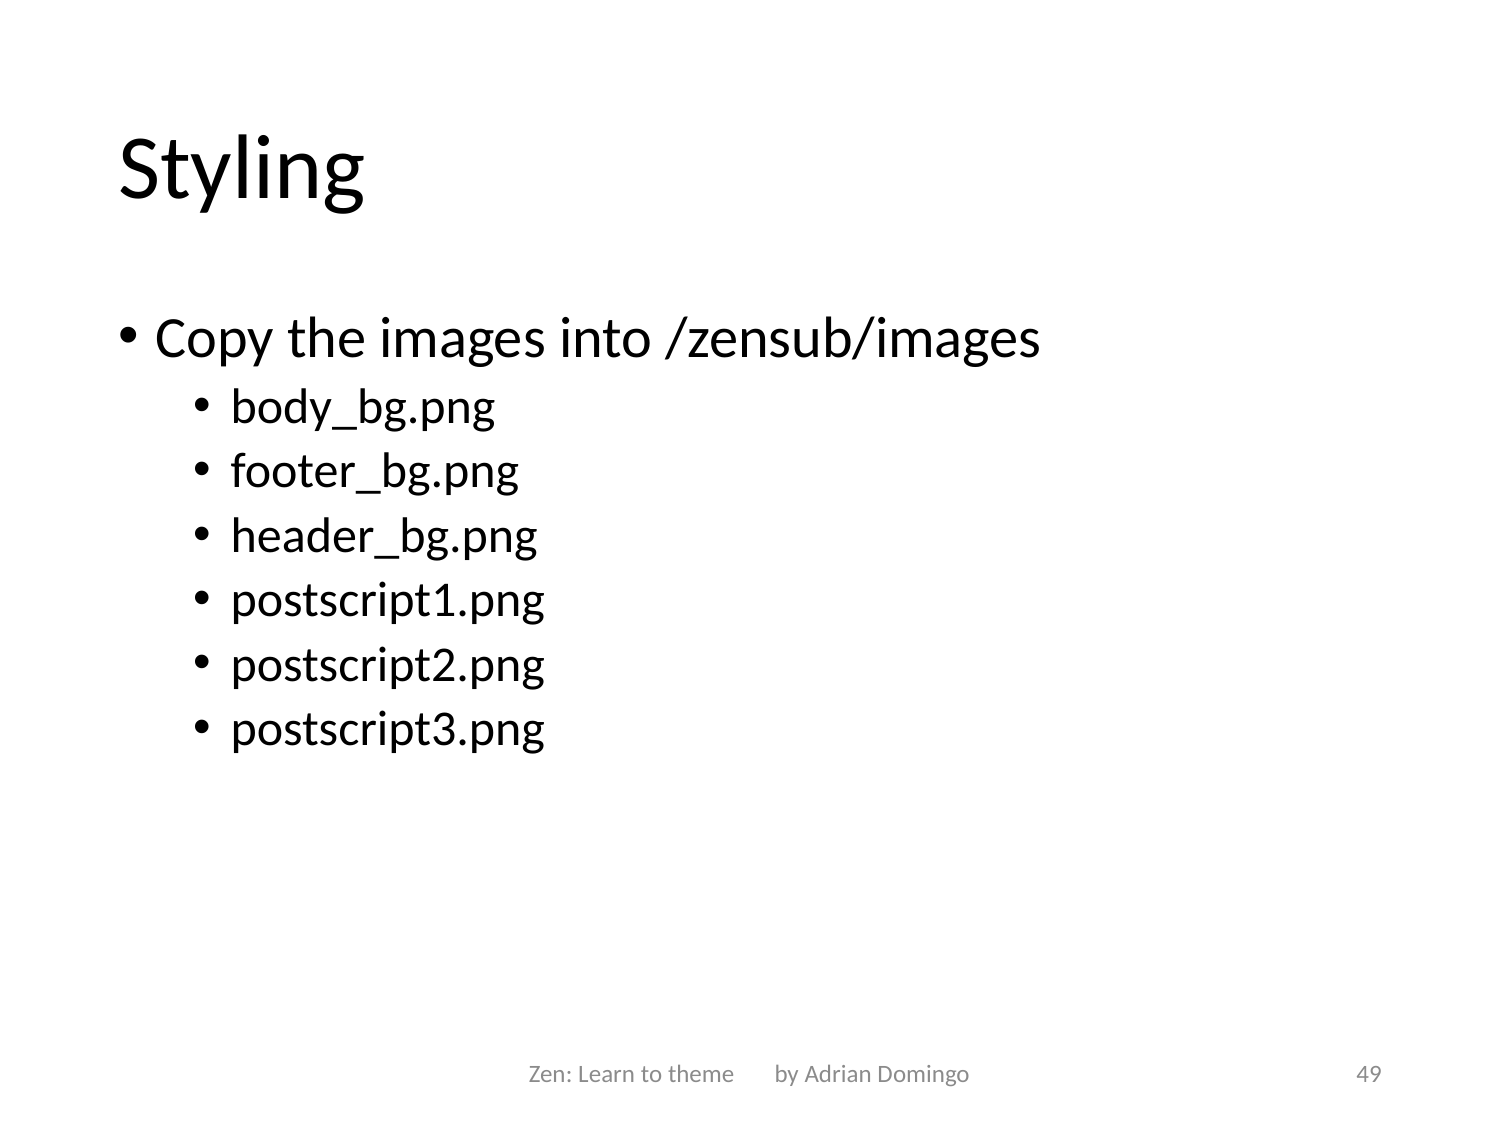

# Styling
Copy the images into /zensub/images
body_bg.png
footer_bg.png
header_bg.png
postscript1.png
postscript2.png
postscript3.png

Zen: Learn to theme       by Adrian Domingo
49